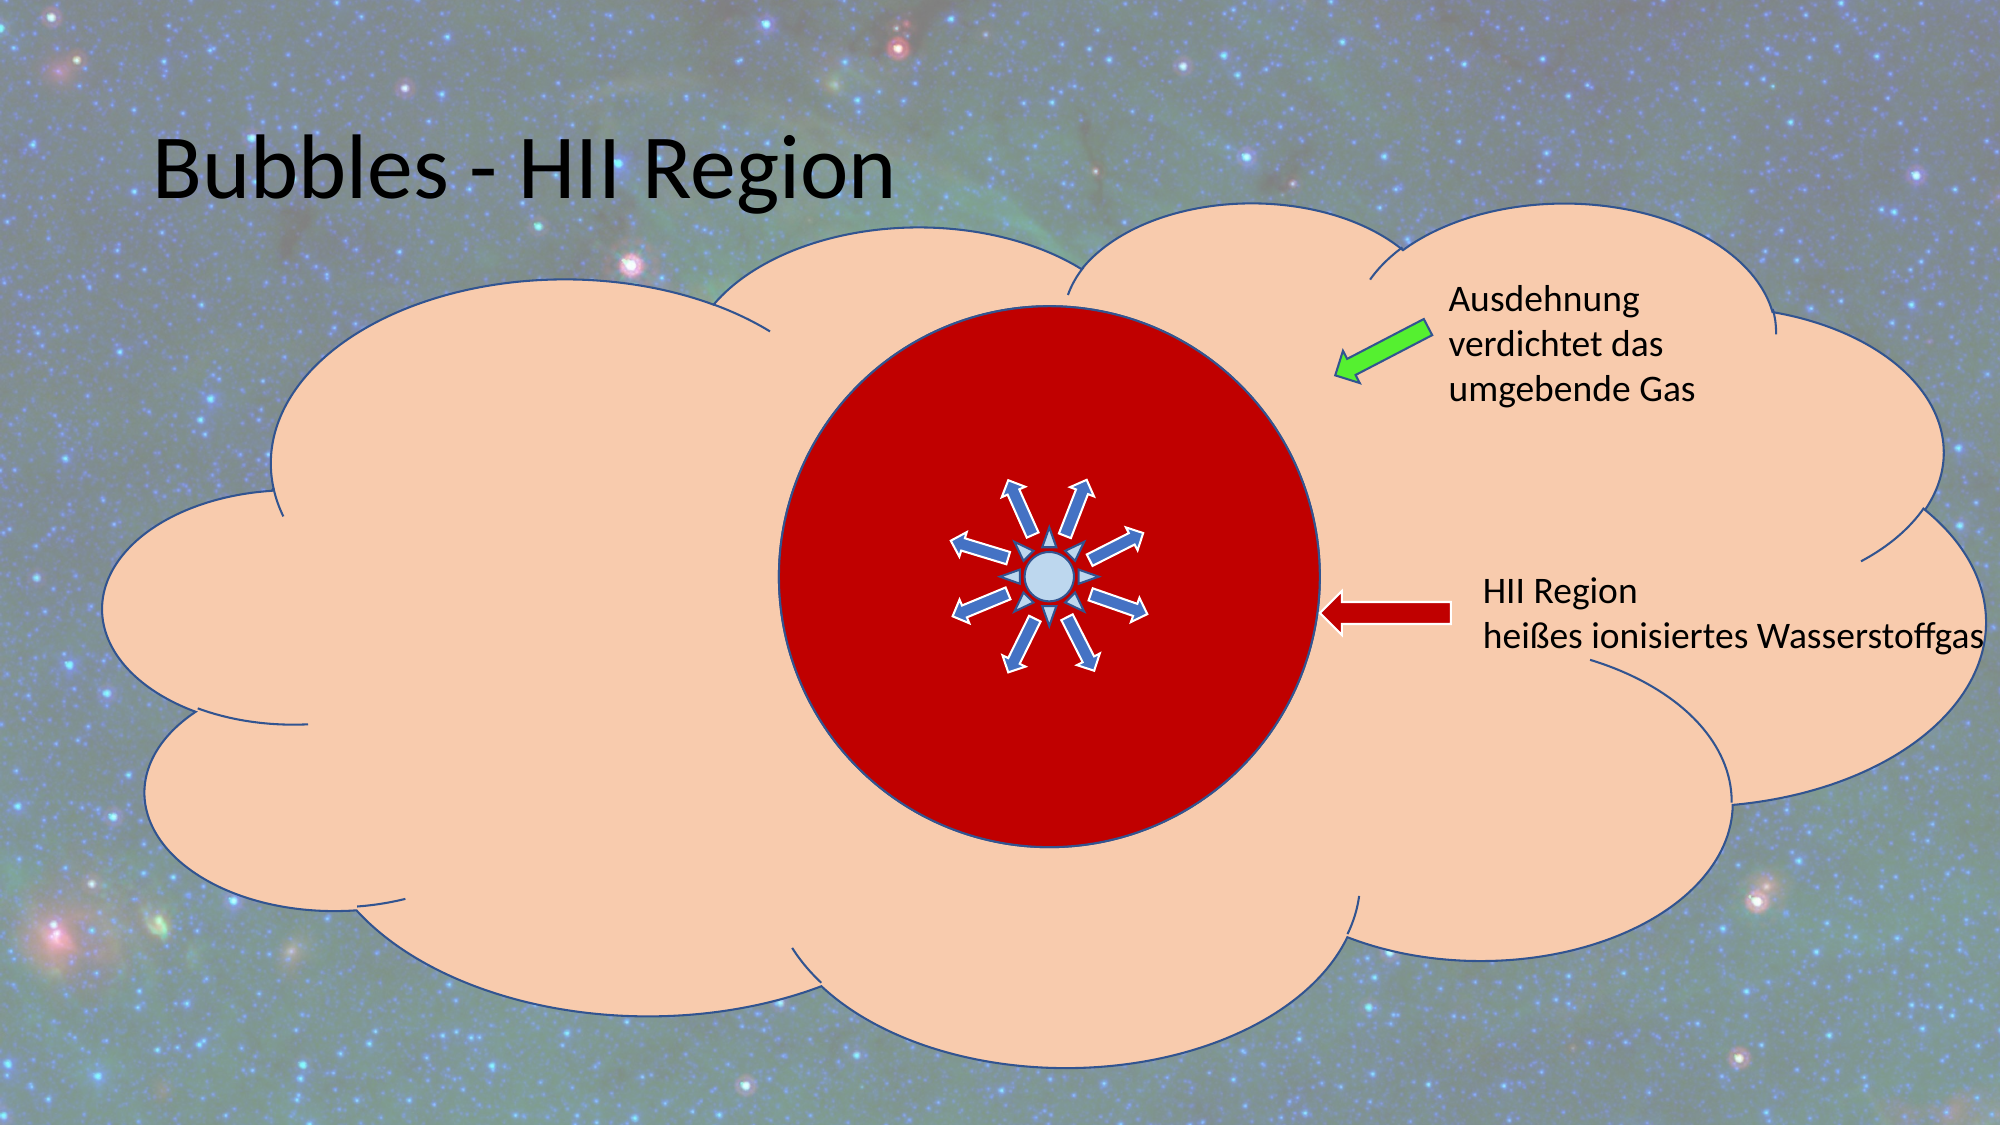

# Bubbles - HII Region

Ausdehnung
verdichtet das
umgebende Gas

HII Region
heißes ionisiertes Wasserstoffgas